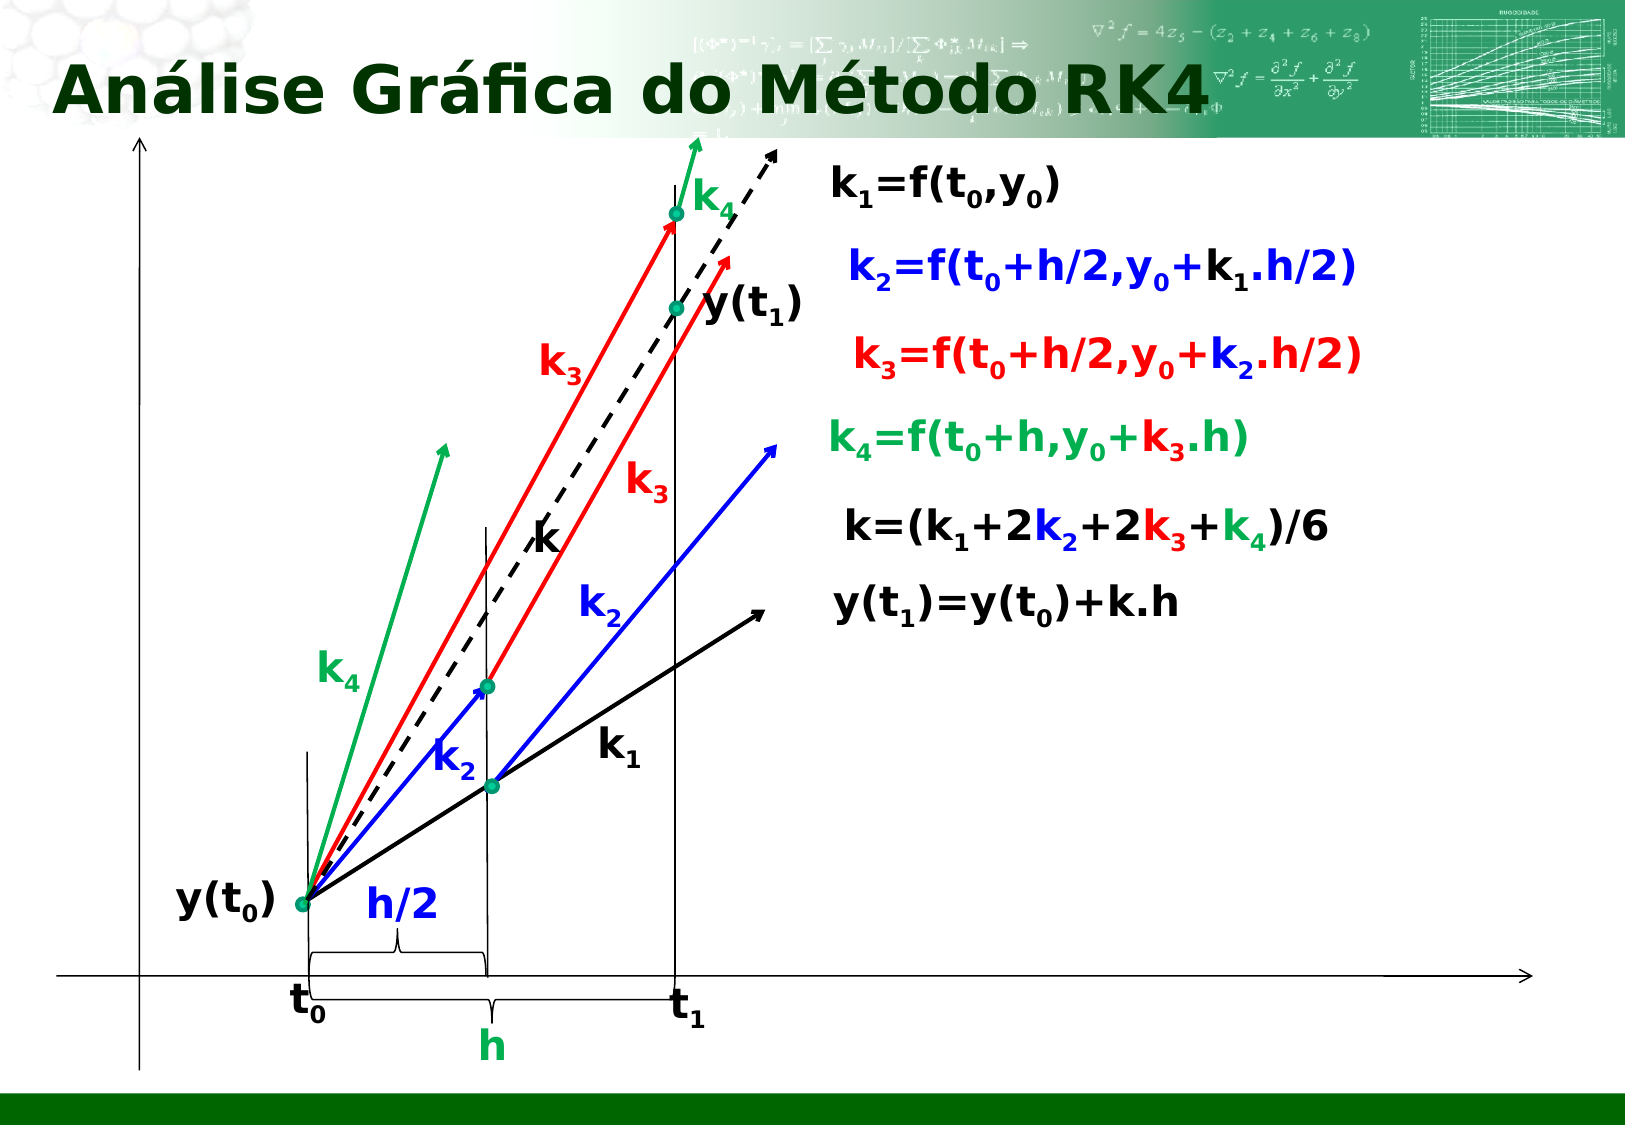

# Análise Gráfica do Método RK4
k1=f(t0,y0)
k4

k2=f(t0+h/2,y0+k1.h/2)
y(t1)

k3=f(t0+h/2,y0+k2.h/2)
k3
k4=f(t0+h,y0+k3.h)
k3
k=(k1+2k2+2k3+k4)/6
k
k2
y(t1)=y(t0)+k.h
k4

k1
k2

y(t0)

h/2

t0
t1
h